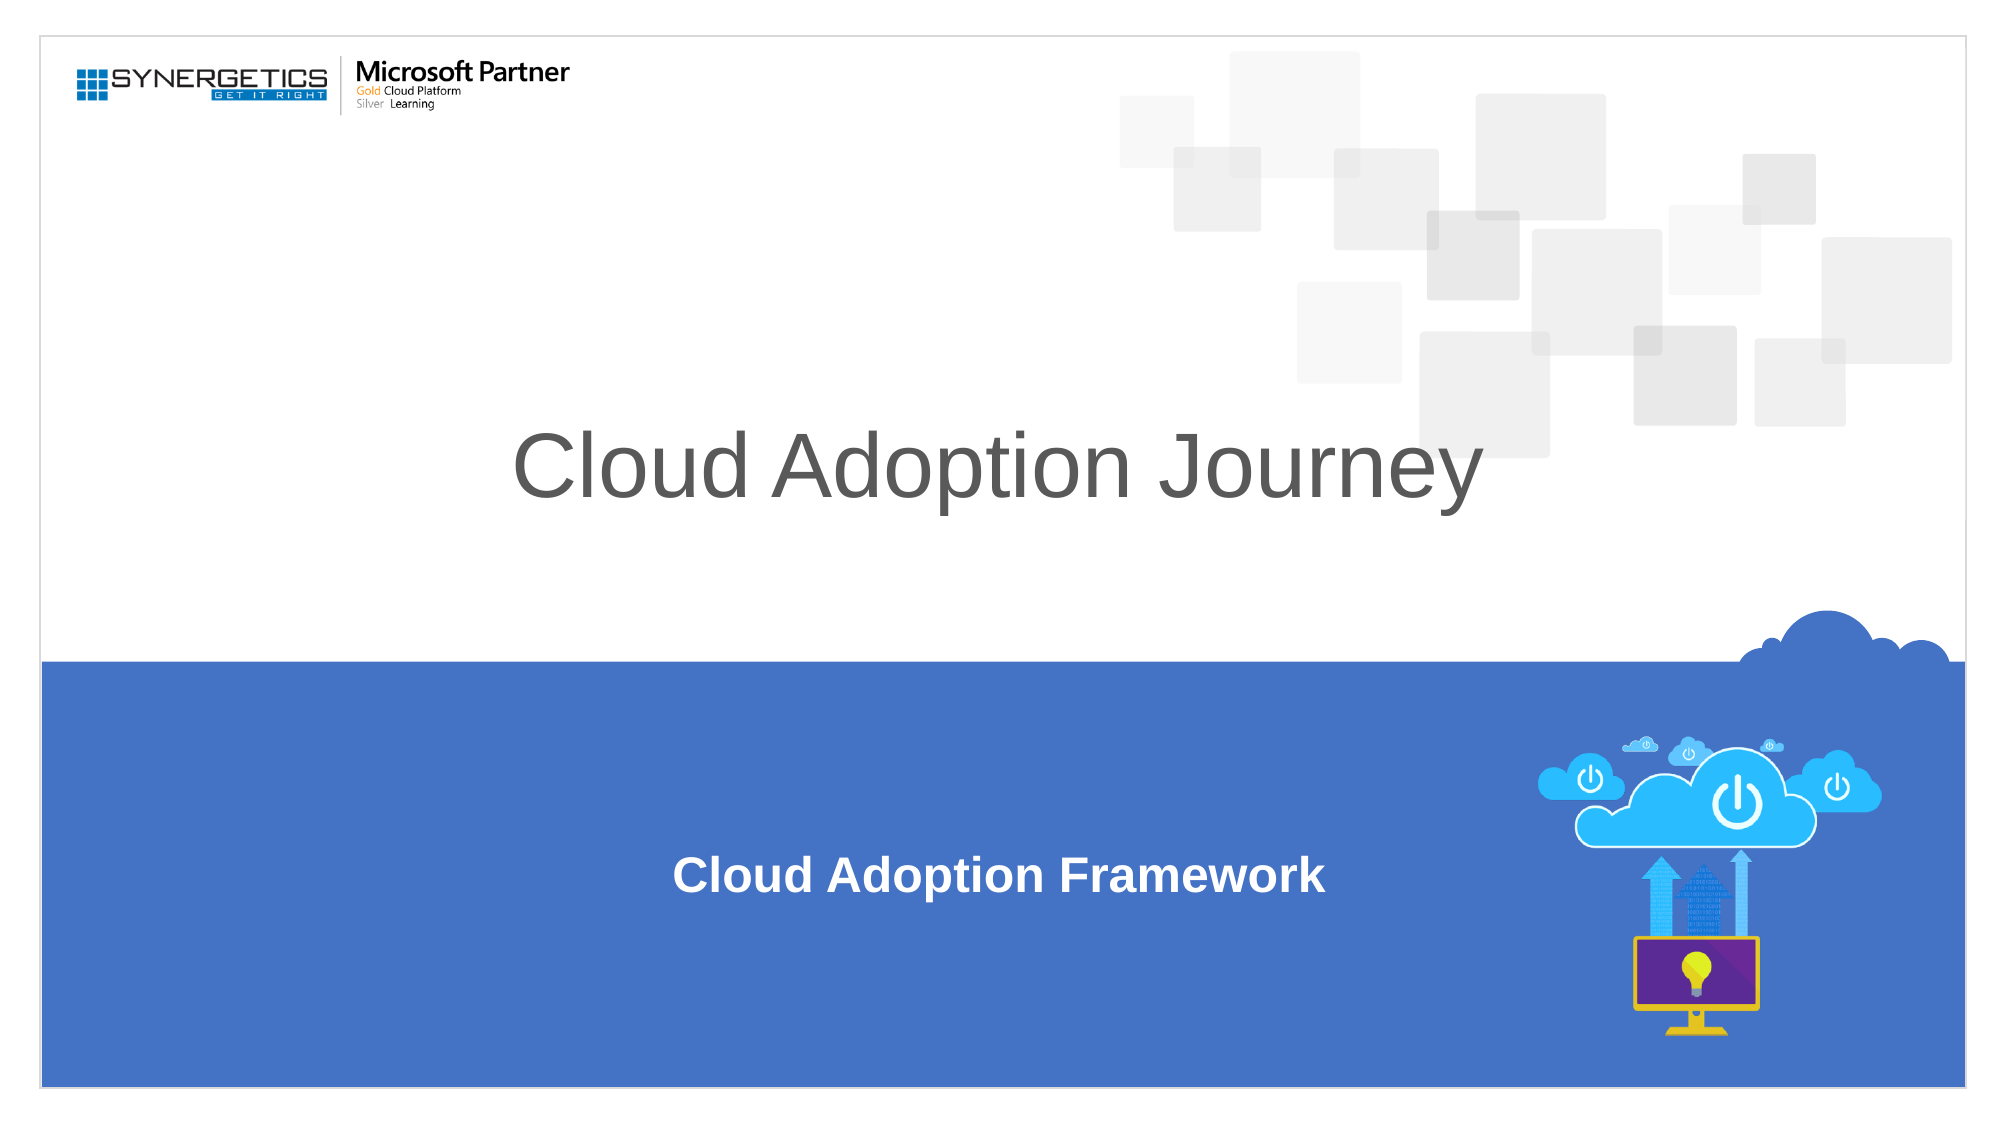

# Cloud Adoption Journey
Cloud Adoption Framework